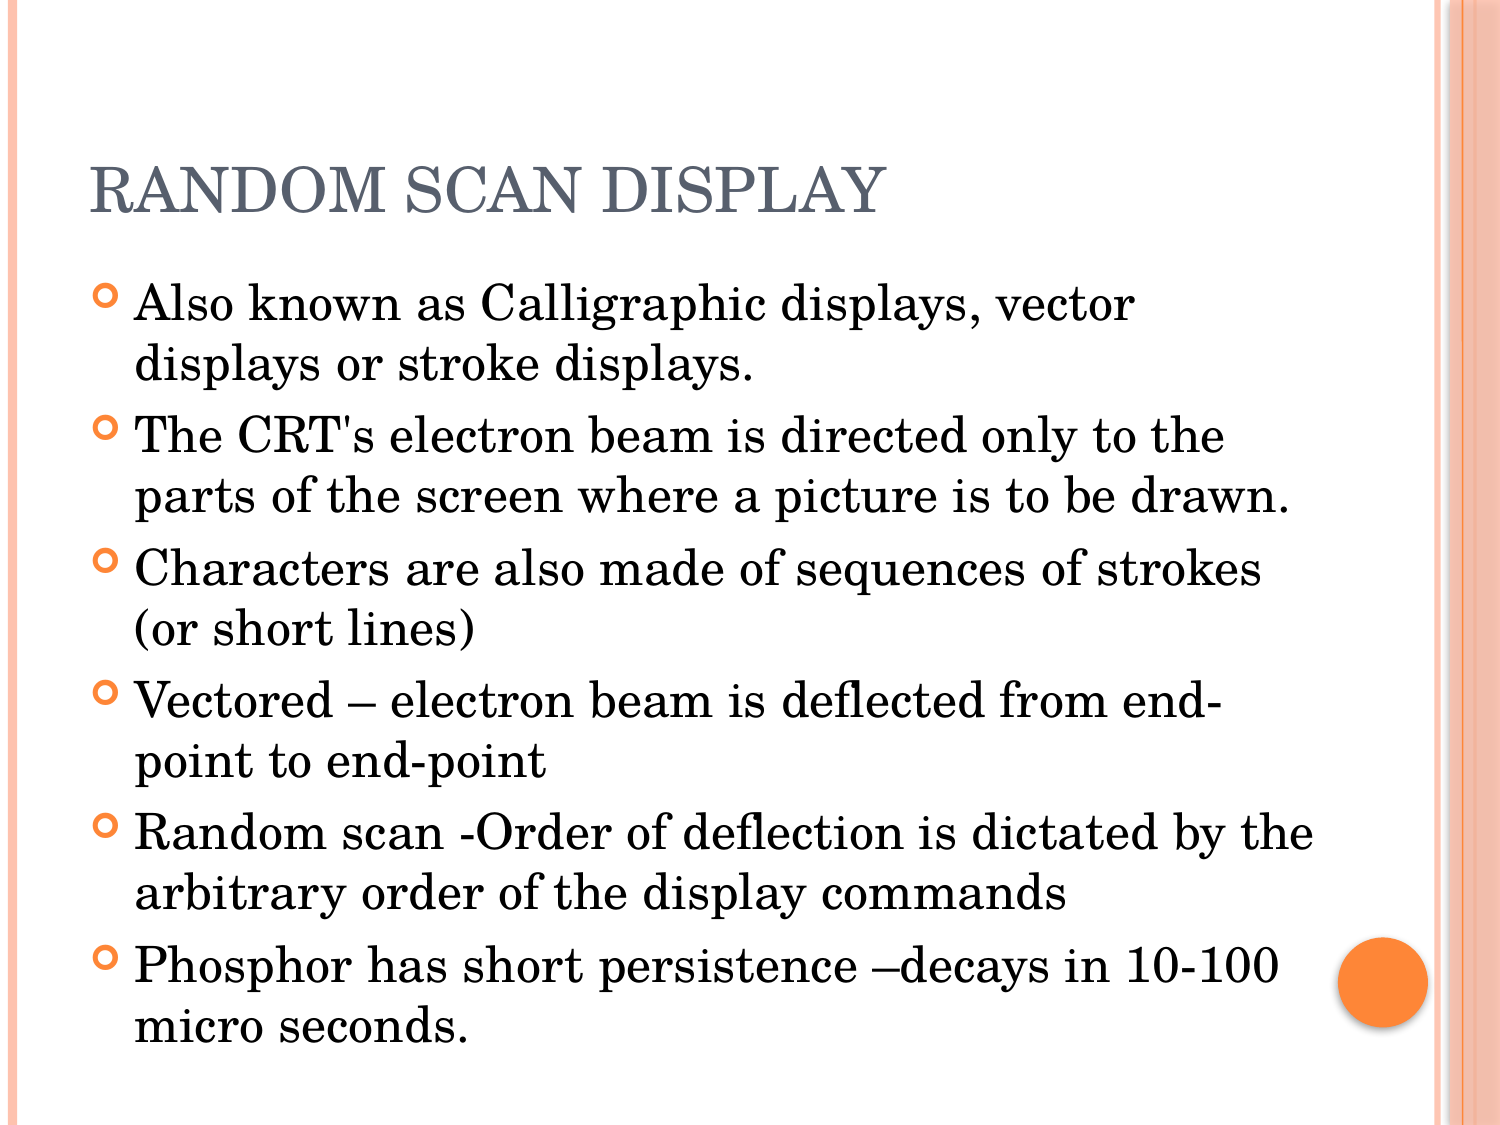

# Random Scan Display
Also known as Calligraphic displays, vector displays or stroke displays.
The CRT's electron beam is directed only to the parts of the screen where a picture is to be drawn.
Characters are also made of sequences of strokes (or short lines)
Vectored – electron beam is deflected from end-point to end-point
Random scan -Order of deflection is dictated by the arbitrary order of the display commands
Phosphor has short persistence –decays in 10-100 micro seconds.